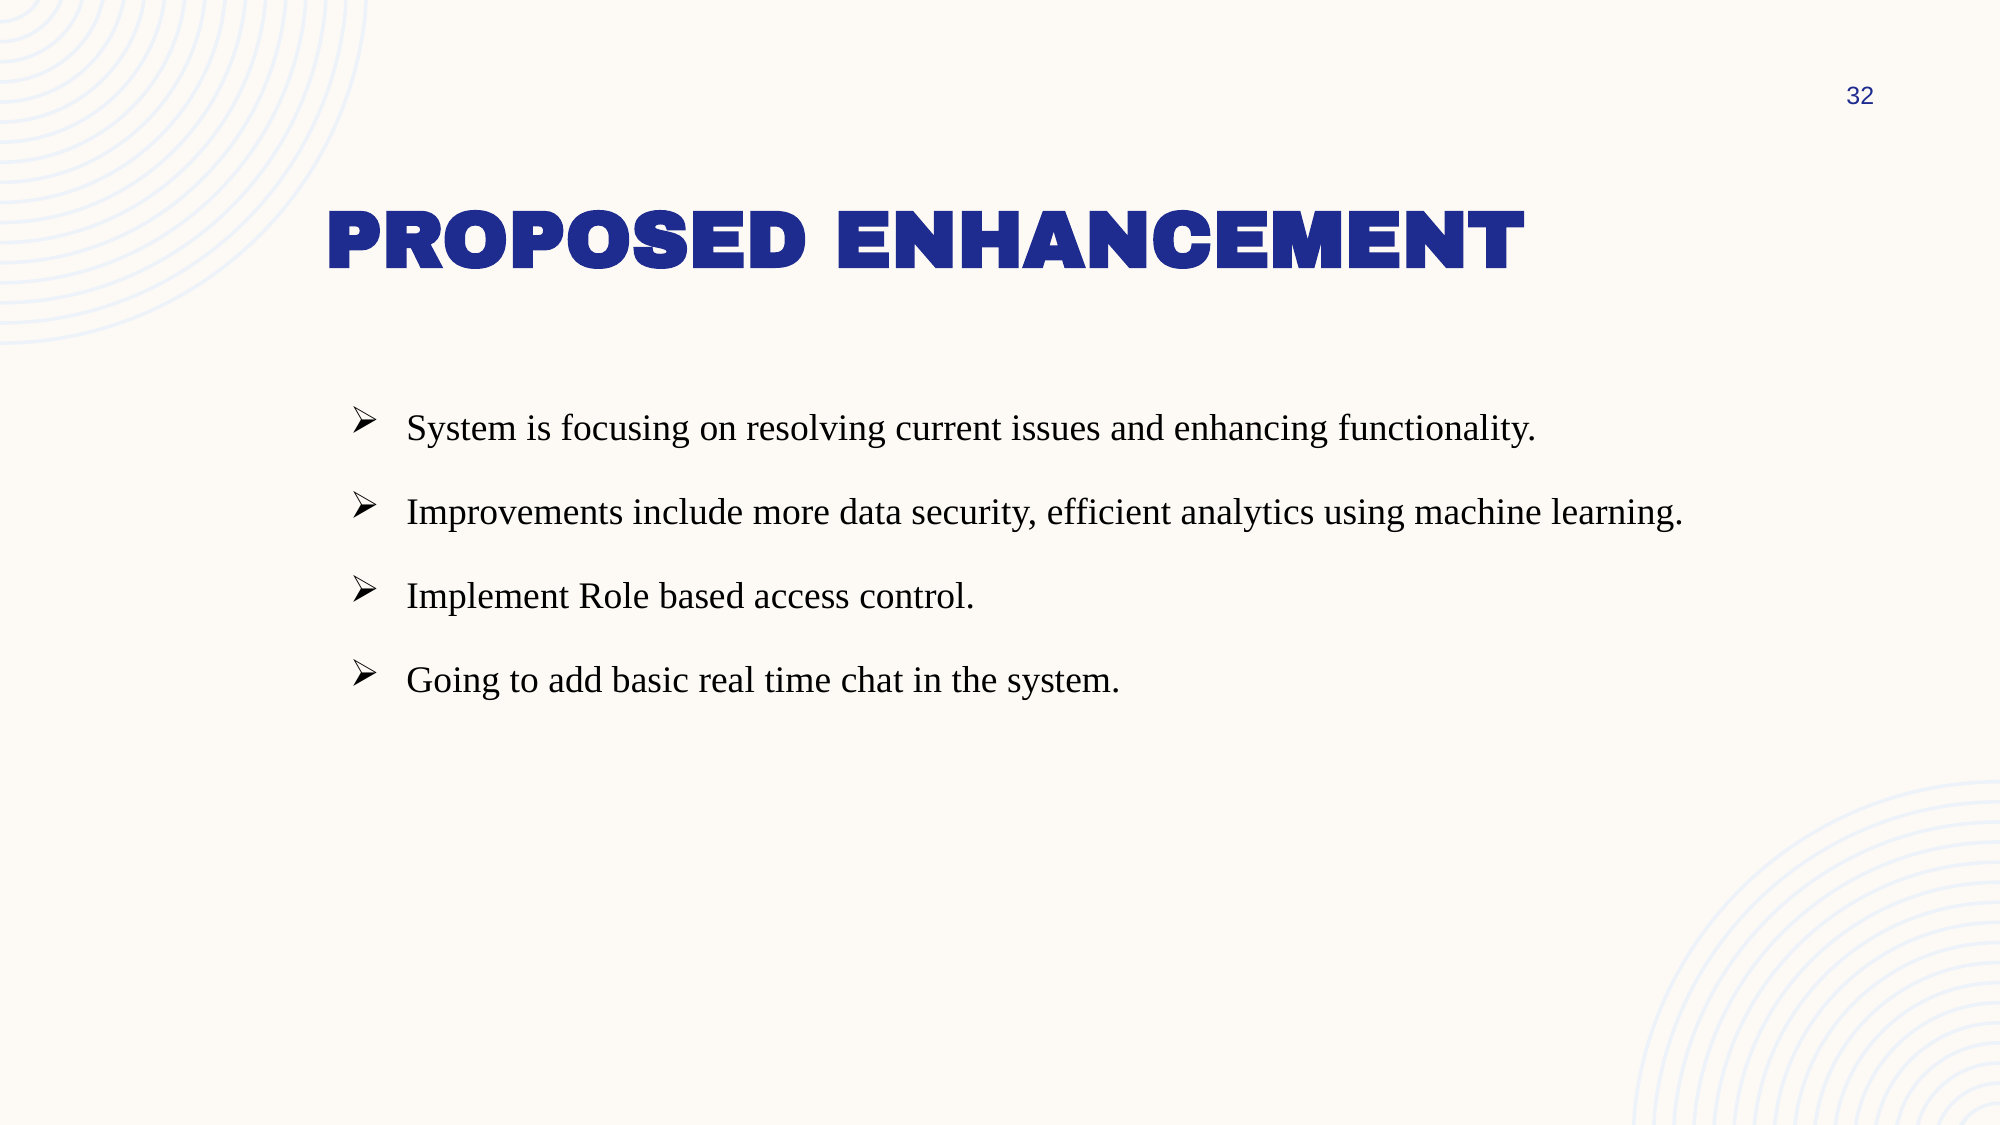

32
# Proposed enhancement
System is focusing on resolving current issues and enhancing functionality.
Improvements include more data security, efficient analytics using machine learning.
Implement Role based access control.
Going to add basic real time chat in the system.